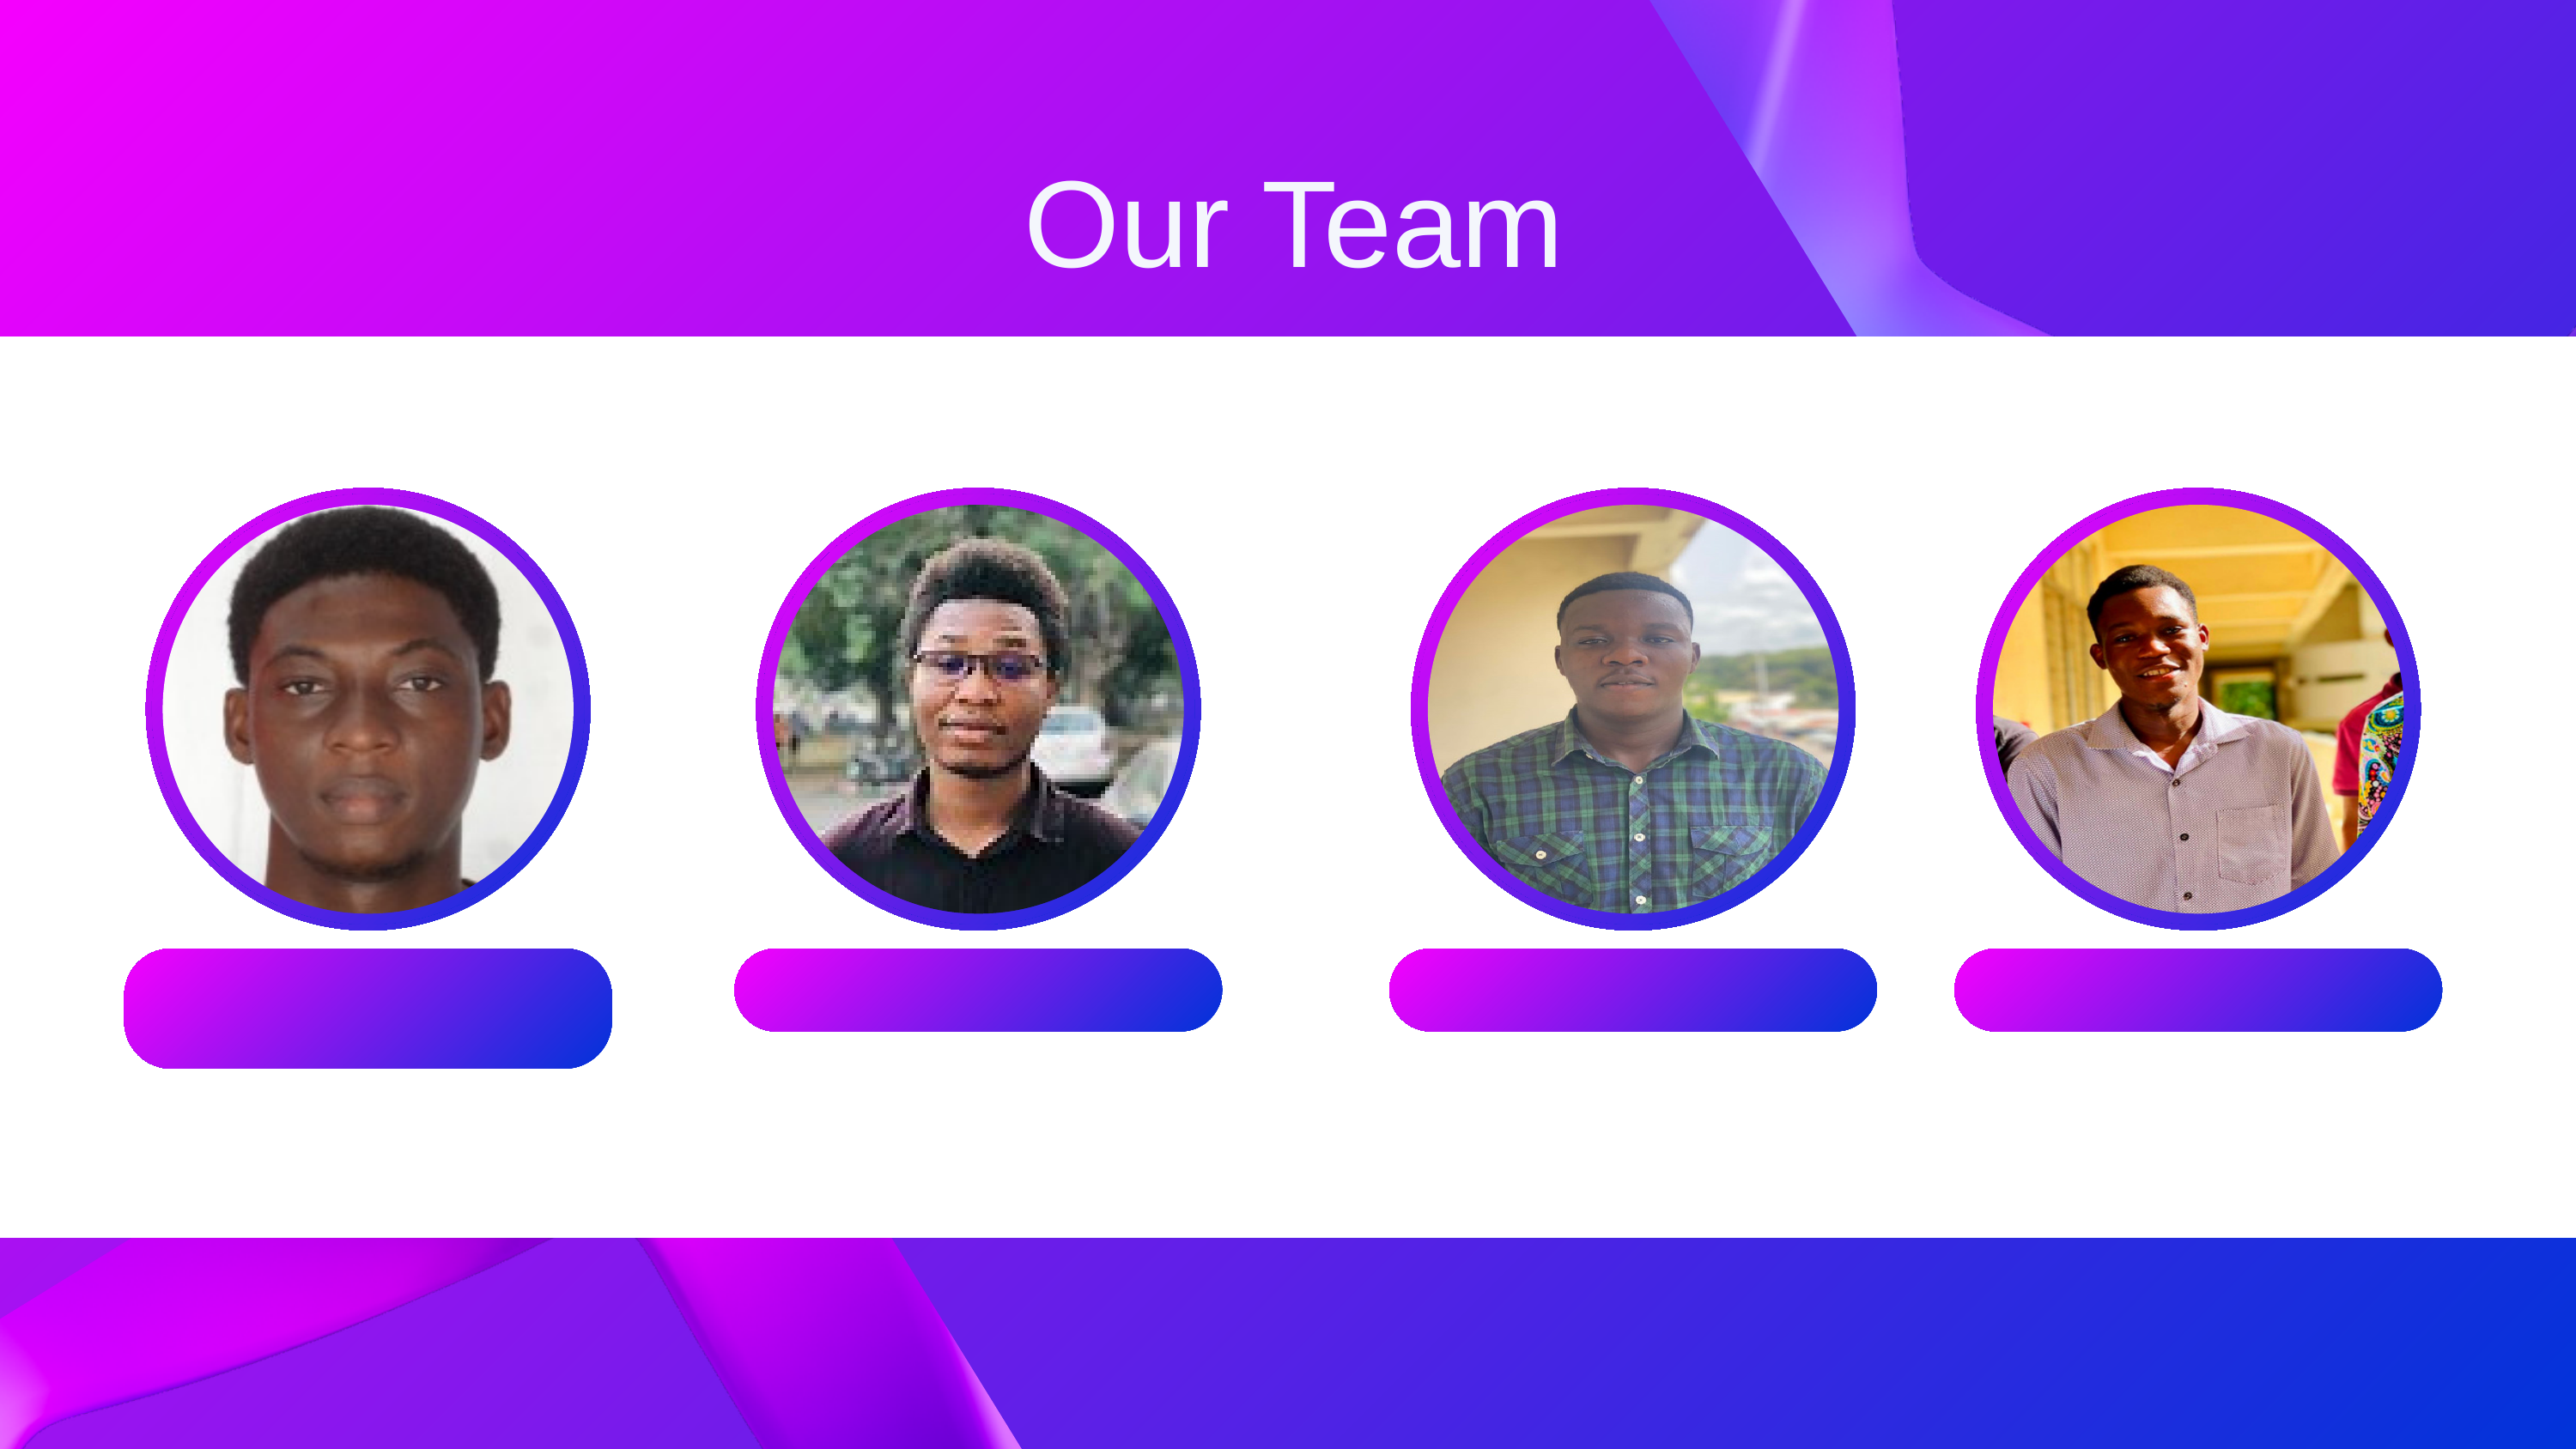

Our Team

Theodore  Delali Ahiabor

Dzidula Jubilee Gati

Daniel Amenyogbele

Issaka Sadick